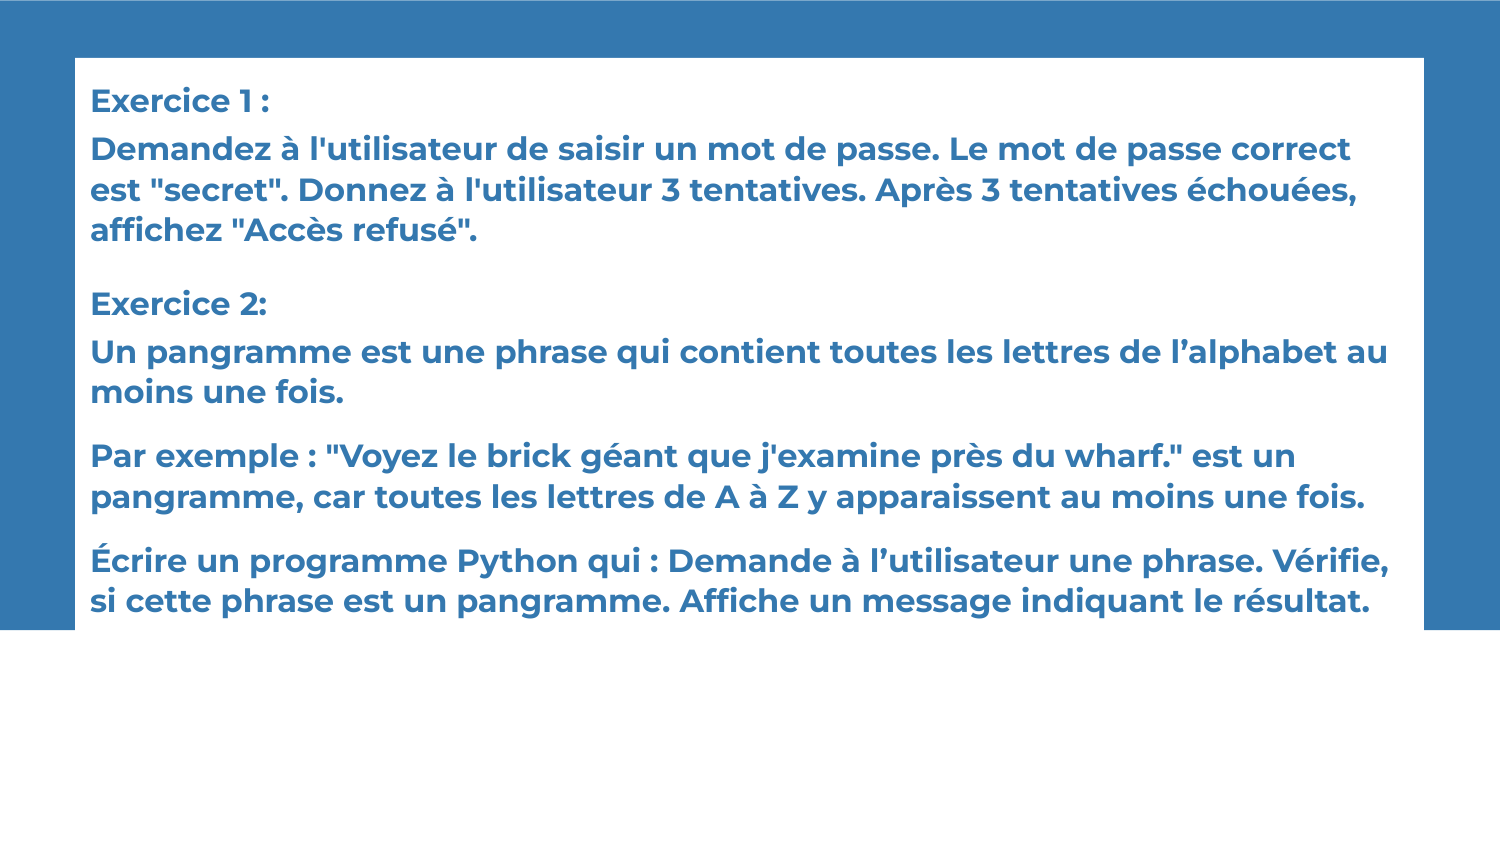

Exercice 1 :
Demandez à l'utilisateur de saisir un mot de passe. Le mot de passe correct est "secret". Donnez à l'utilisateur 3 tentatives. Après 3 tentatives échouées, affichez "Accès refusé".
Exercice 2:
Un pangramme est une phrase qui contient toutes les lettres de l’alphabet au moins une fois.
Par exemple : "Voyez le brick géant que j'examine près du wharf." est un pangramme, car toutes les lettres de A à Z y apparaissent au moins une fois.
Écrire un programme Python qui : Demande à l’utilisateur une phrase. Vérifie, si cette phrase est un pangramme. Affiche un message indiquant le résultat.